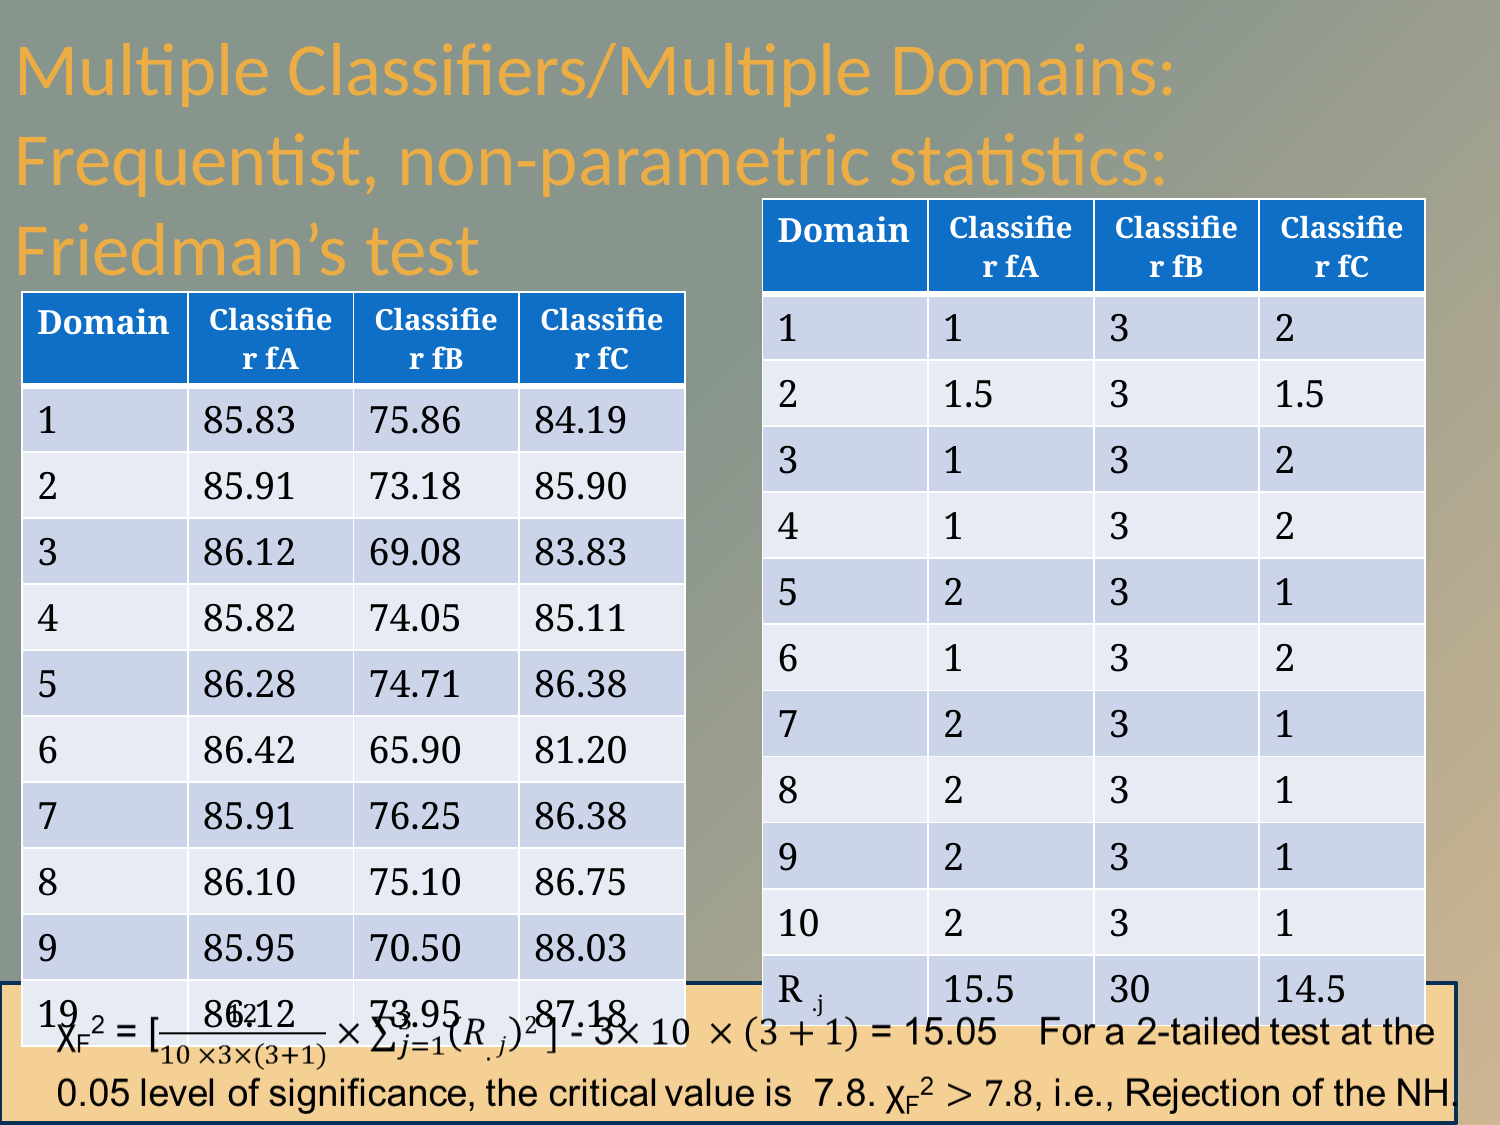

# Multiple Classifiers/Multiple Domains: Frequentist, non-parametric statistics: Friedman’s test
| Domain | Classifier fA | Classifier fB | Classifier fC |
| --- | --- | --- | --- |
| 1 | 1 | 3 | 2 |
| 2 | 1.5 | 3 | 1.5 |
| 3 | 1 | 3 | 2 |
| 4 | 1 | 3 | 2 |
| 5 | 2 | 3 | 1 |
| 6 | 1 | 3 | 2 |
| 7 | 2 | 3 | 1 |
| 8 | 2 | 3 | 1 |
| 9 | 2 | 3 | 1 |
| 10 | 2 | 3 | 1 |
| R .j | 15.5 | 30 | 14.5 |
| Domain | Classifier fA | Classifier fB | Classifier fC |
| --- | --- | --- | --- |
| 1 | 85.83 | 75.86 | 84.19 |
| 2 | 85.91 | 73.18 | 85.90 |
| 3 | 86.12 | 69.08 | 83.83 |
| 4 | 85.82 | 74.05 | 85.11 |
| 5 | 86.28 | 74.71 | 86.38 |
| 6 | 86.42 | 65.90 | 81.20 |
| 7 | 85.91 | 76.25 | 86.38 |
| 8 | 86.10 | 75.10 | 86.75 |
| 9 | 85.95 | 70.50 | 88.03 |
| 19 | 86.12 | 73.95 | 87.18 |

42